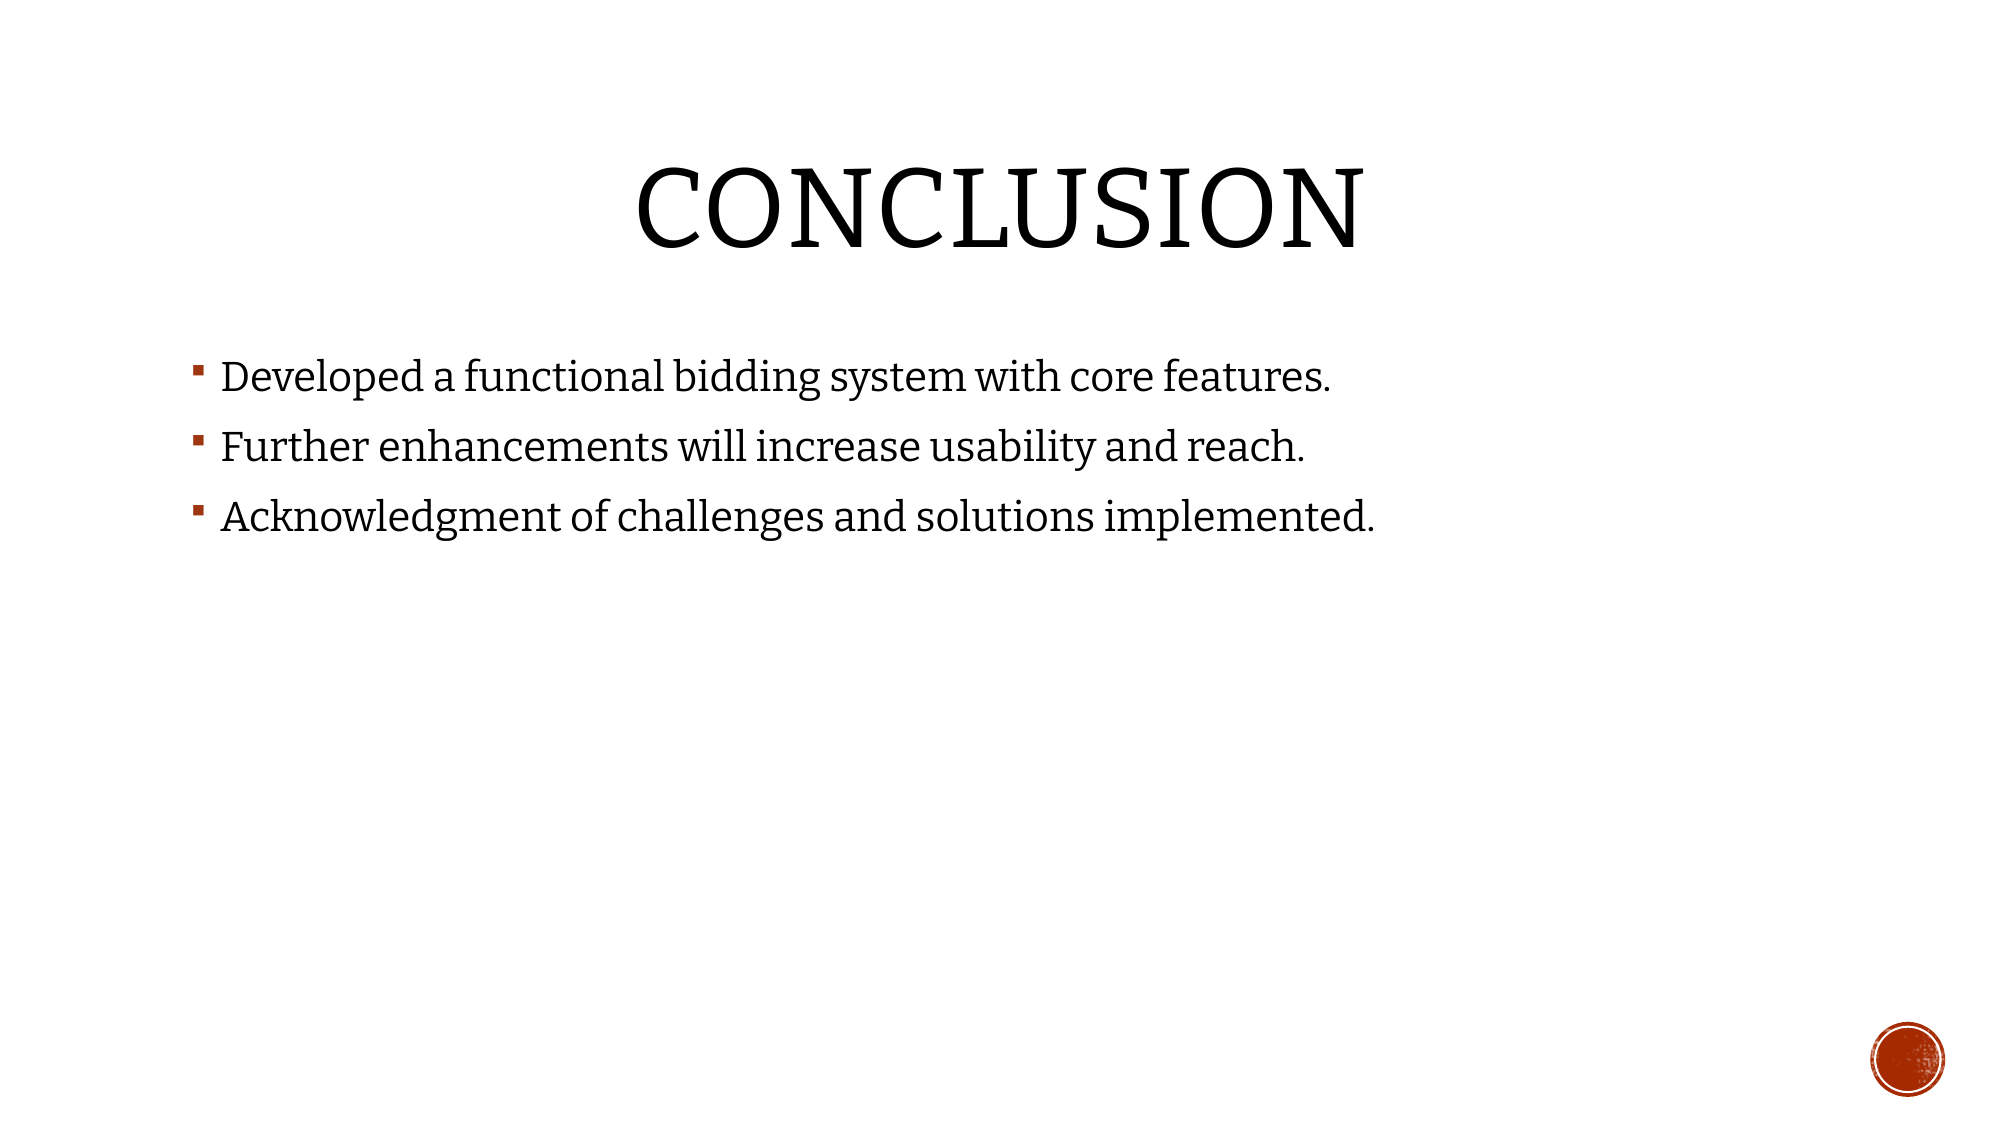

# Conclusion
Developed a functional bidding system with core features.
Further enhancements will increase usability and reach.
Acknowledgment of challenges and solutions implemented.